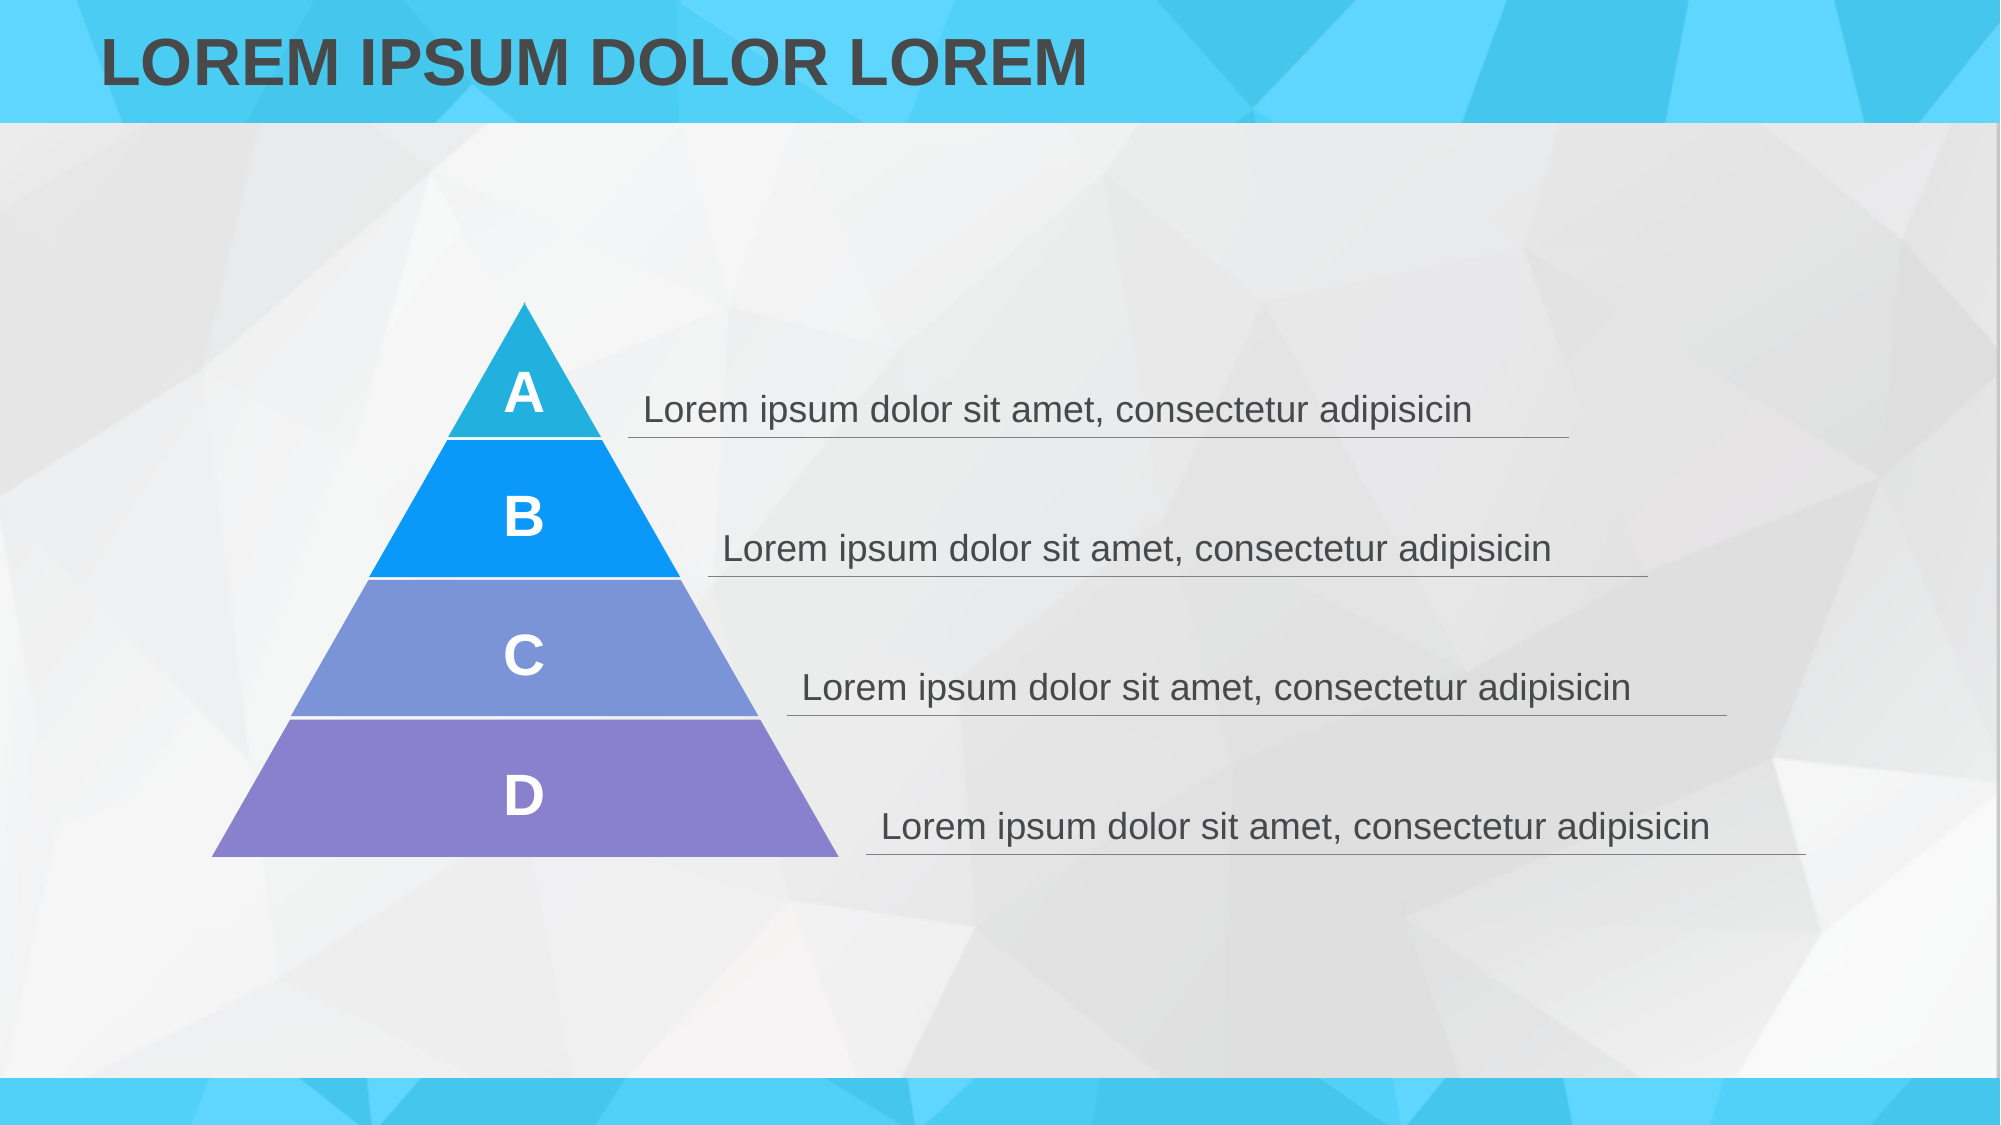

LOREM IPSUM DOLOR LOREM
A

Lorem ipsum dolor sit amet, consectetur adipisicin

B
Lorem ipsum dolor sit amet, consectetur adipisicin

C
Lorem ipsum dolor sit amet, consectetur adipisicin

D
Lorem ipsum dolor sit amet, consectetur adipisicin